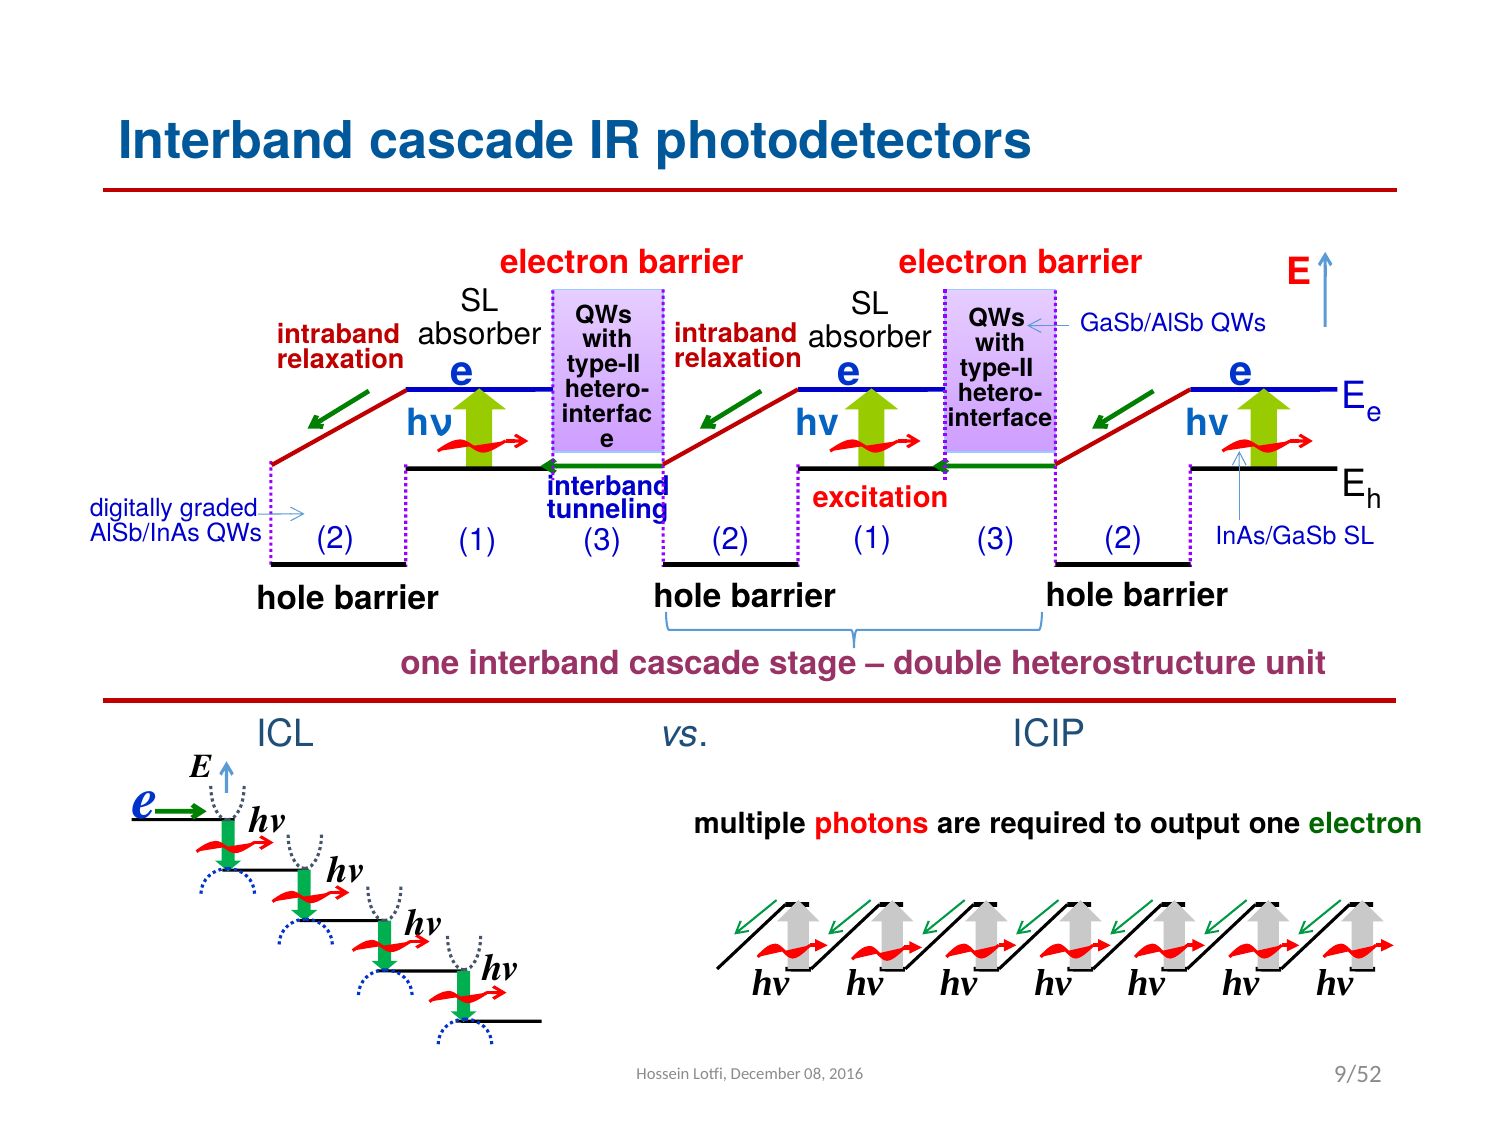

Interband cascade IR photodetectors
electron barrier
electron barrier
 E

SL
absorber
SL
absorber

QWs
with
type-II
hetero-interface

QWs
with
type-II
hetero-interface
intraband
relaxation
intraband
relaxation
e
e
e
Ee

hν

hv

hv

Eh

interband
tunneling
excitation
(2)
(2)
(1)
(2)
(3)
(1)
(3)

hole barrier
hole barrier
hole barrier
one interband cascade stage – double heterostructure unit
GaSb/AlSb QWs
digitally graded AlSb/InAs QWs
InAs/GaSb SL
ICL                                 vs.                             ICIP
 E
e

hv

hv

hv

hv

multiple photons are required to output one electron

hv
hv
hv
hv
hv
hv
hv

Hossein Lotfi, December 08, 2016
9/52